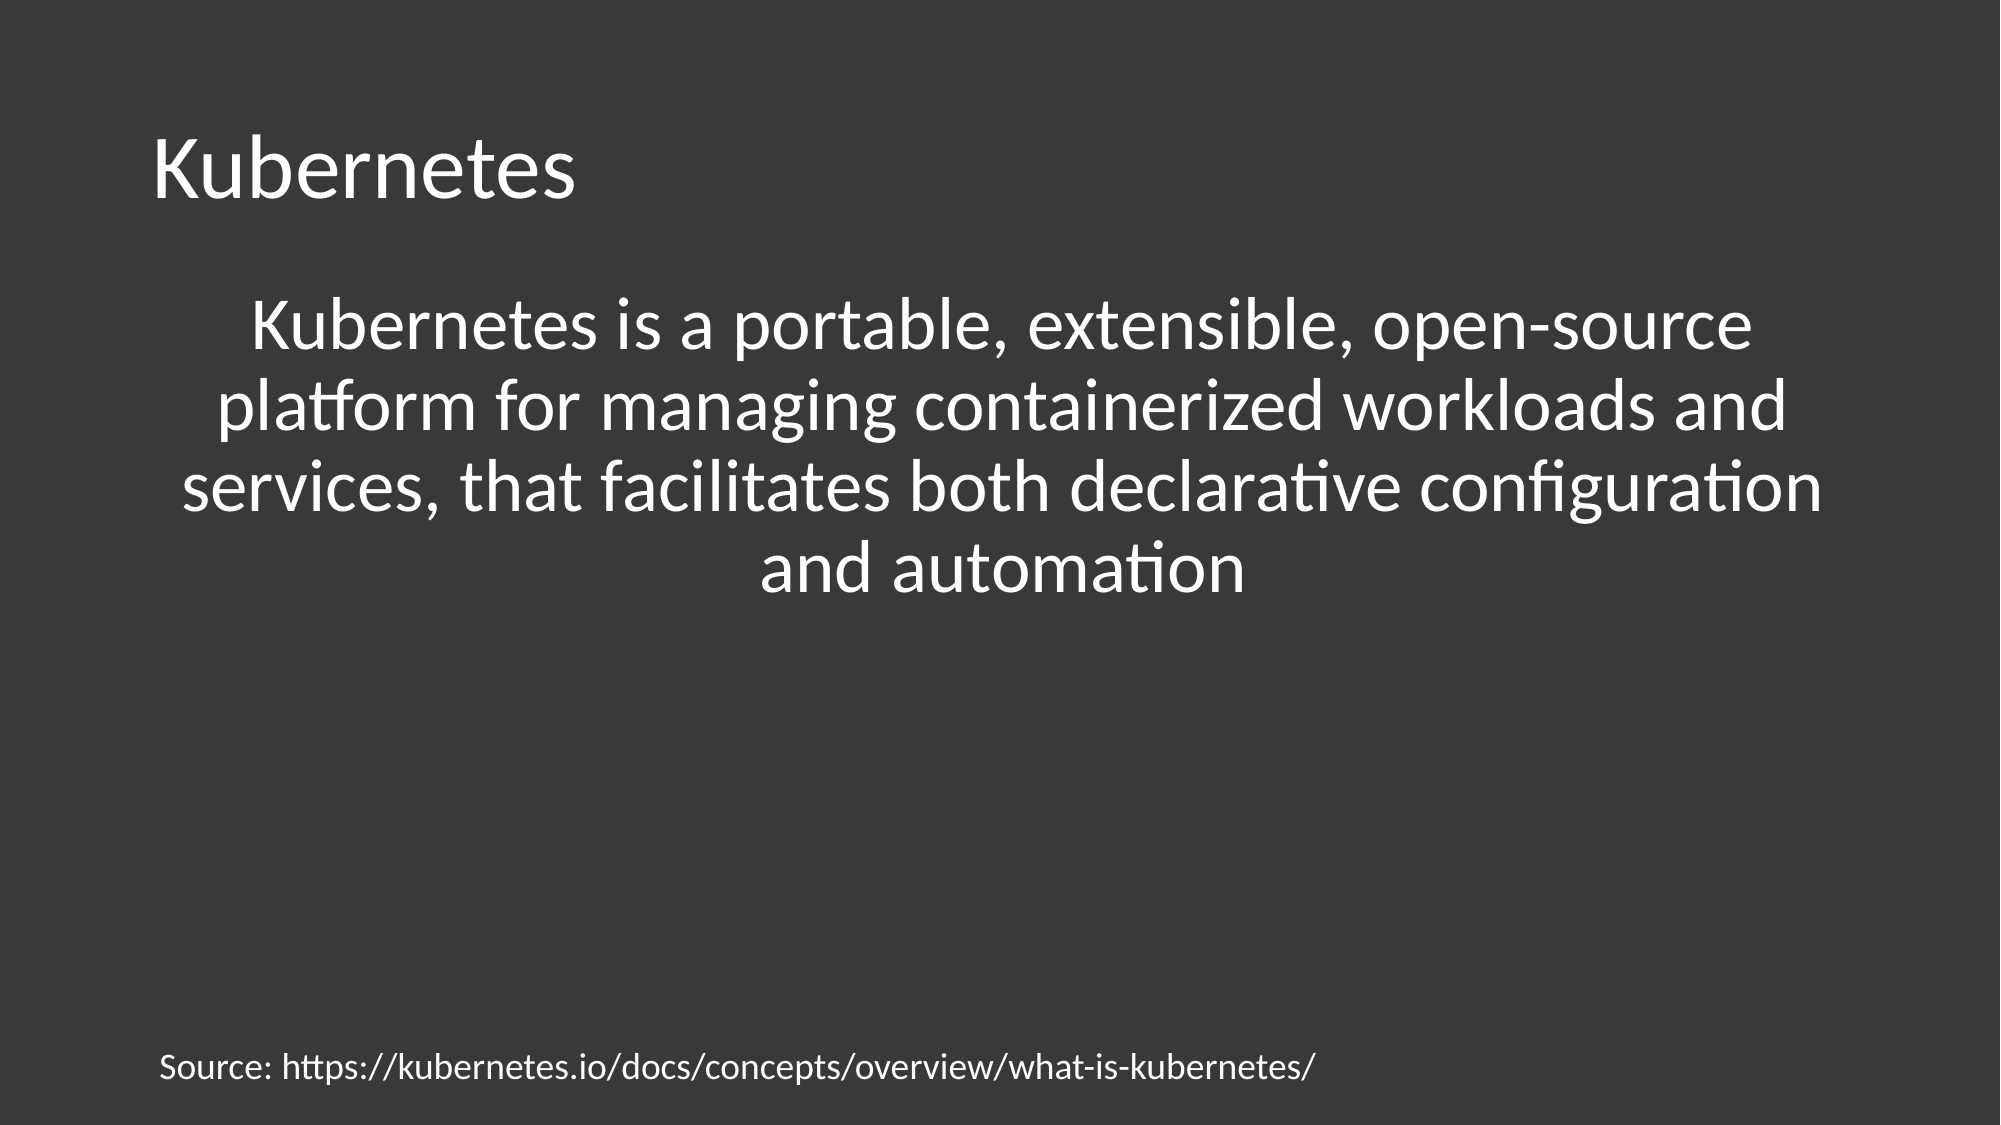

# Kubernetes
Kubernetes is a portable, extensible, open-source platform for managing containerized workloads and services, that facilitates both declarative configuration and automation
Source: https://kubernetes.io/docs/concepts/overview/what-is-kubernetes/